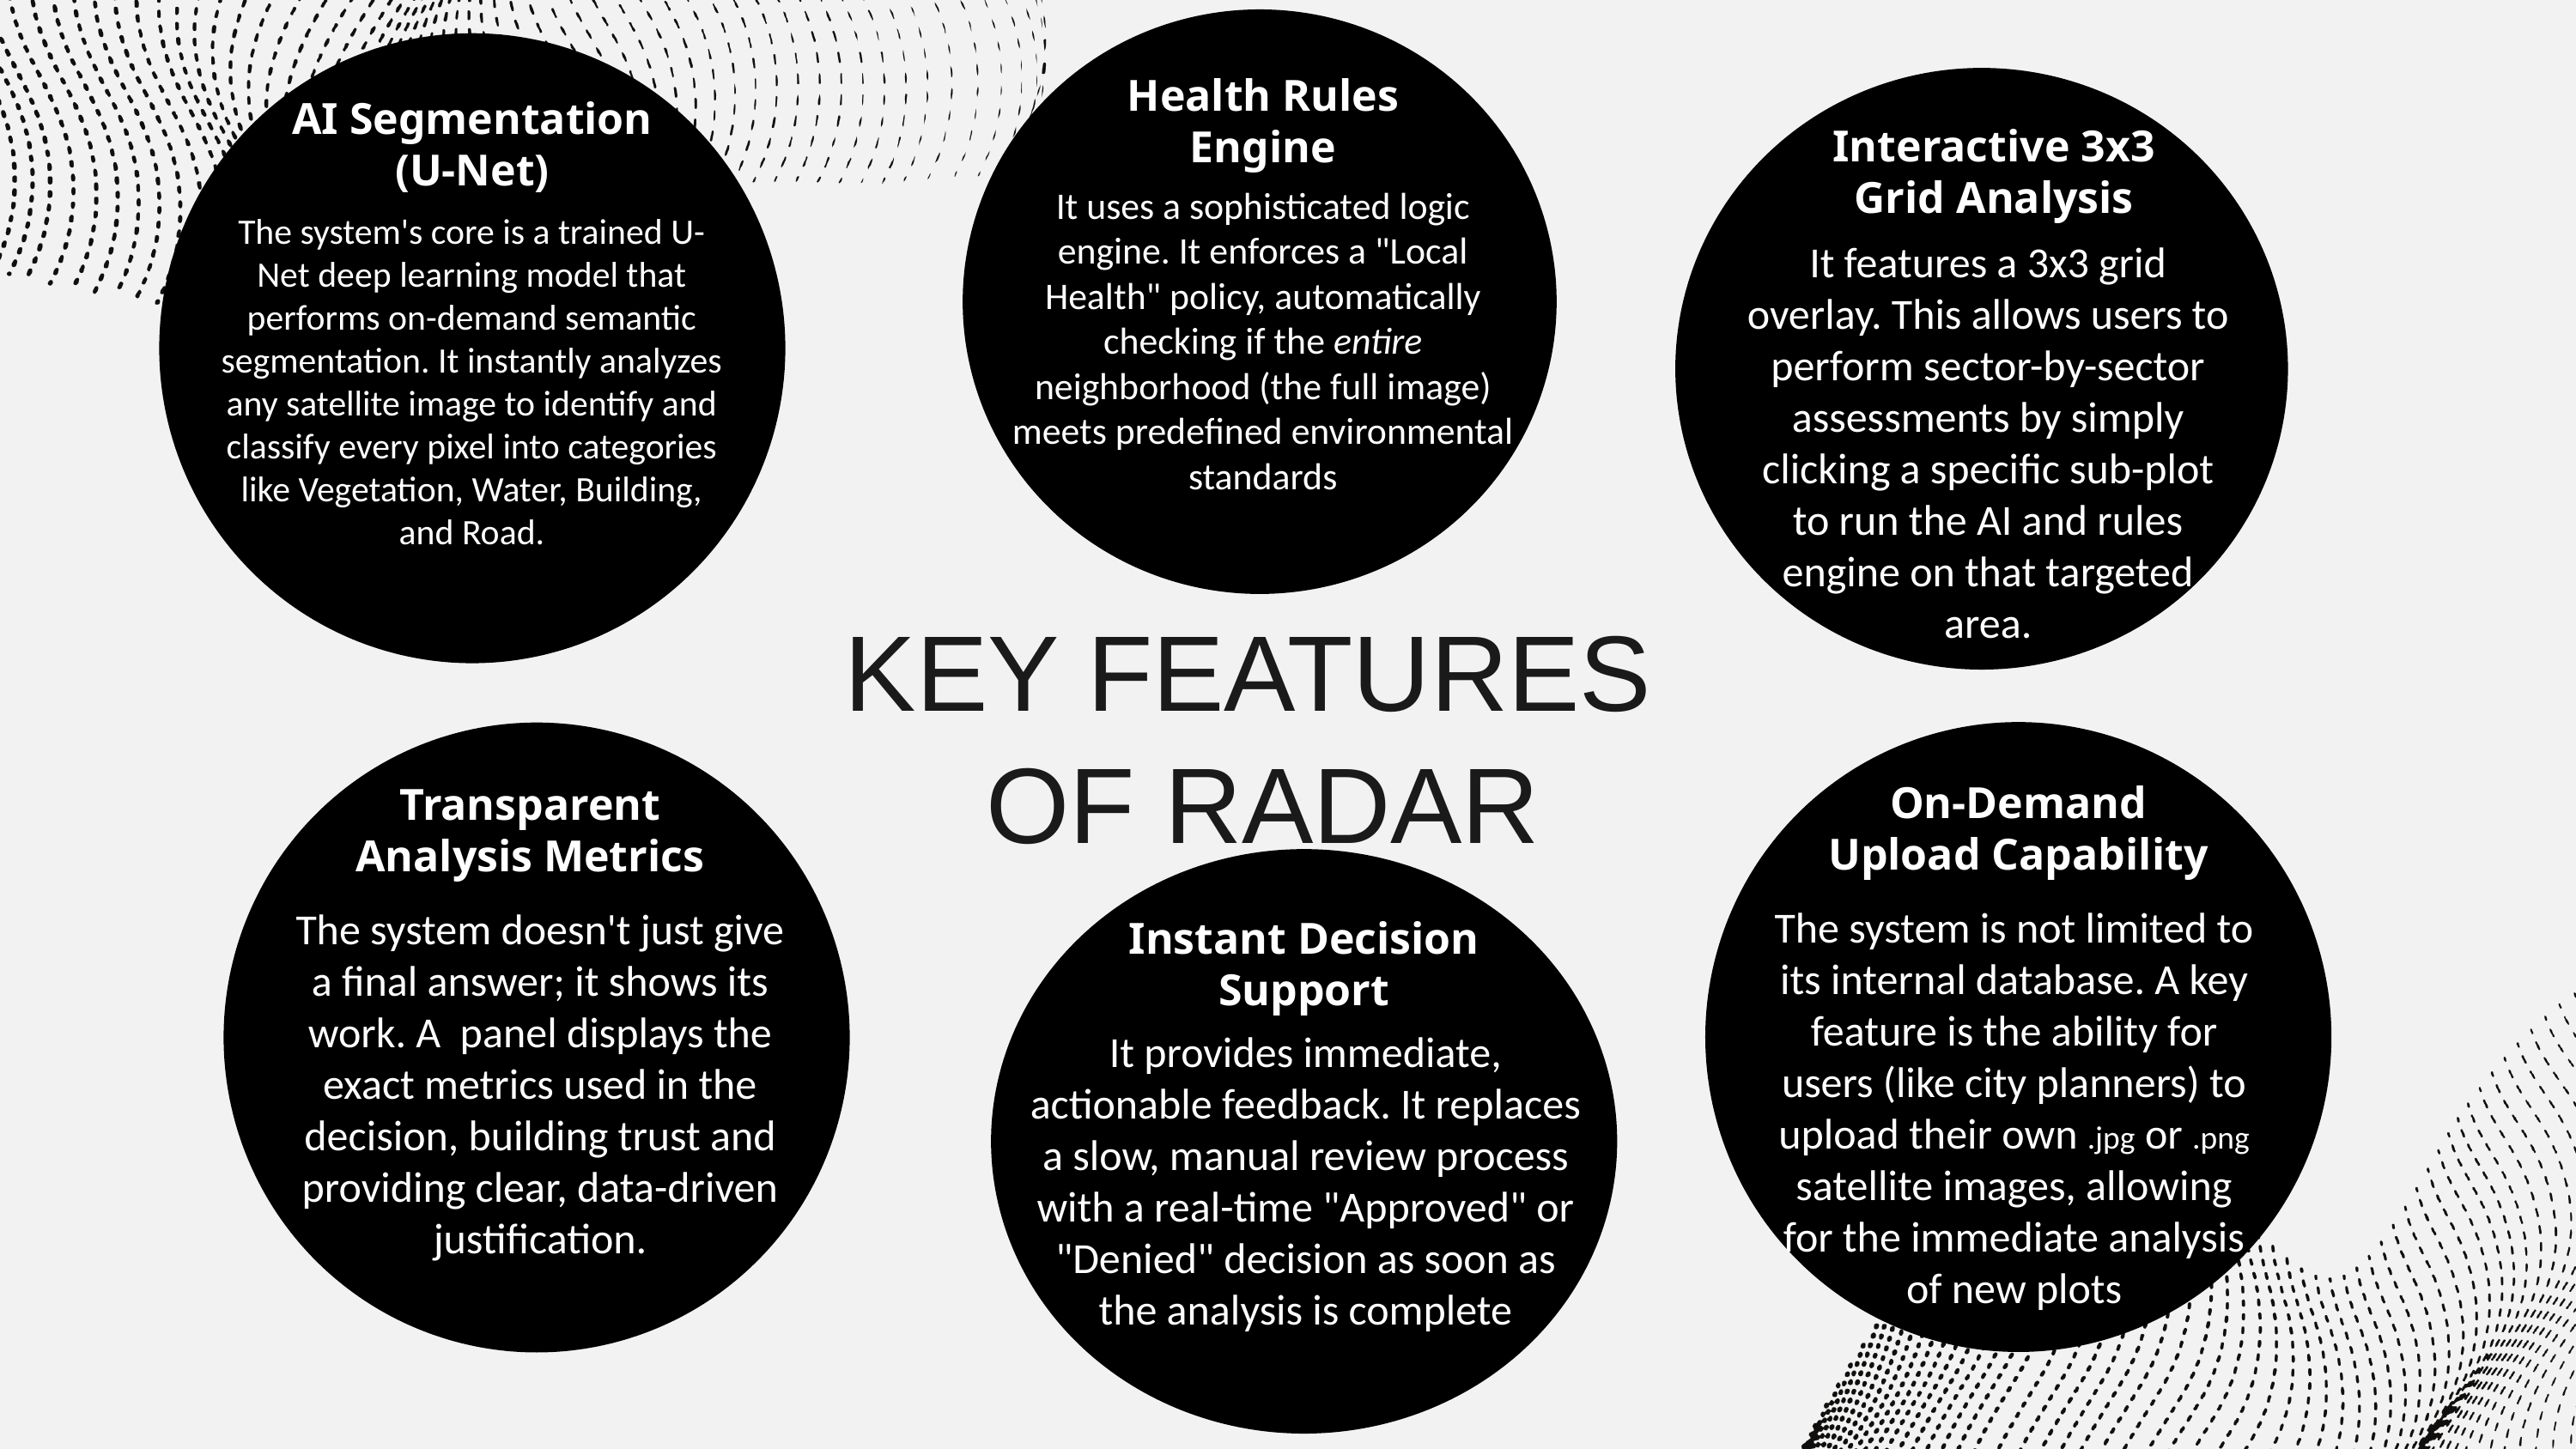

Health Rules Engine

AI Segmentation (U-Net)
Interactive 3x3 Grid Analysis
It uses a sophisticated logic engine. It enforces a "Local Health" policy, automatically checking if the entire neighborhood (the full image) meets predefined environmental standards
The system's core is a trained U-Net deep learning model that performs on-demand semantic segmentation. It instantly analyzes any satellite image to identify and classify every pixel into categories like Vegetation, Water, Building, and Road.
It features a 3x3 grid overlay. This allows users to perform sector-by-sector assessments by simply clicking a specific sub-plot to run the AI and rules engine on that targeted area.
KEY FEATURES
OF RADAR

On-Demand Upload Capability
Transparent Analysis Metrics

The system is not limited to its internal database. A key feature is the ability for users (like city planners) to upload their own .jpg or .png satellite images, allowing for the immediate analysis of new plots
The system doesn't just give a final answer; it shows its work. A  panel displays the exact metrics used in the decision, building trust and providing clear, data-driven justification.
Instant Decision Support
It provides immediate, actionable feedback. It replaces a slow, manual review process with a real-time "Approved" or "Denied" decision as soon as the analysis is complete